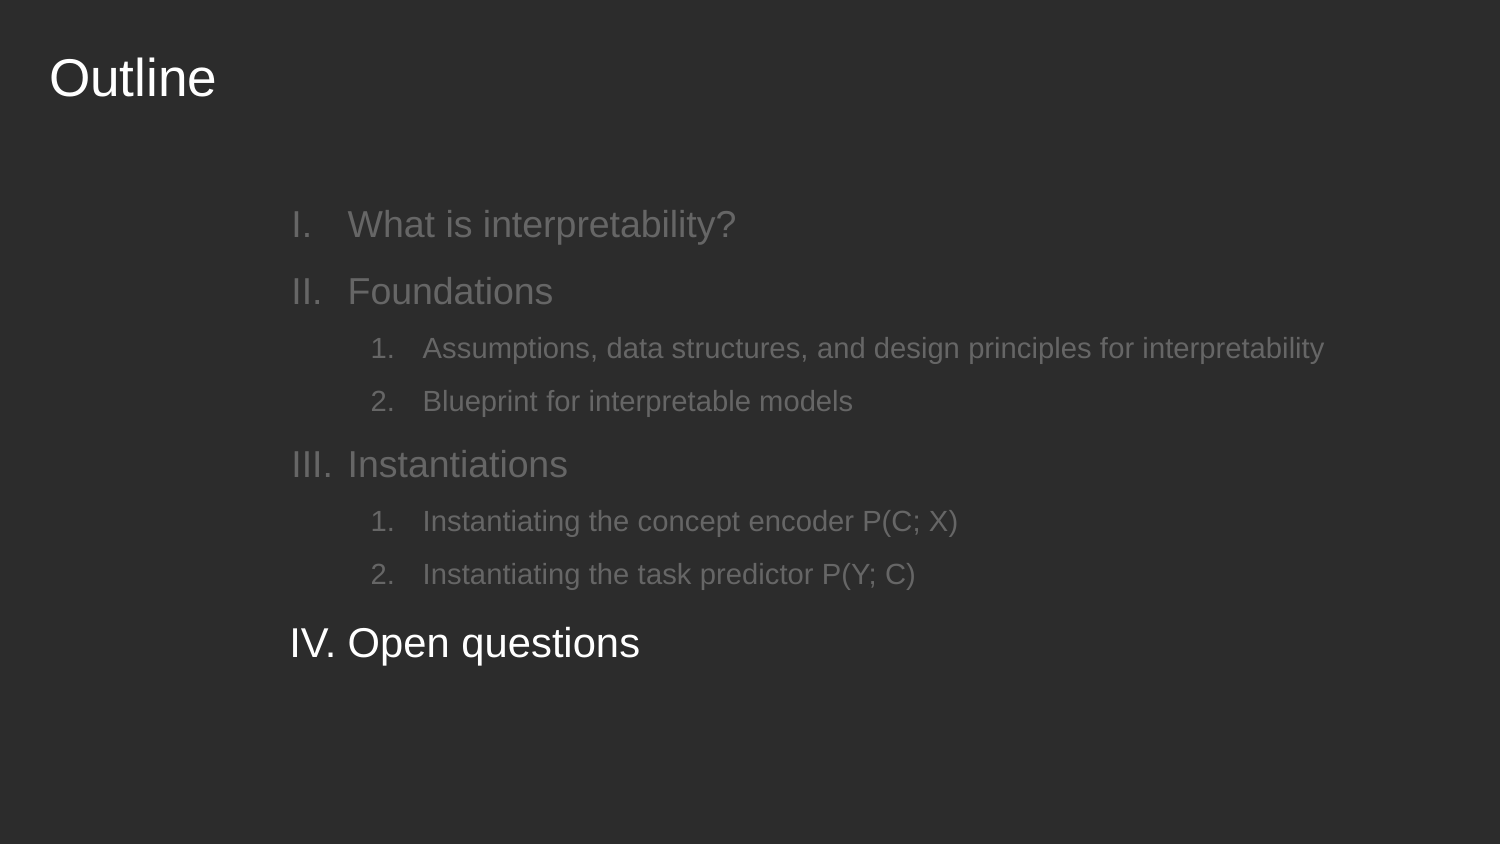

# Outline
What is interpretability?
Foundations
Assumptions, data structures, and design principles for interpretability
Blueprint for interpretable models
Instantiations
Instantiating the concept encoder P(C; X)
Instantiating the task predictor P(Y; C)
Open questions